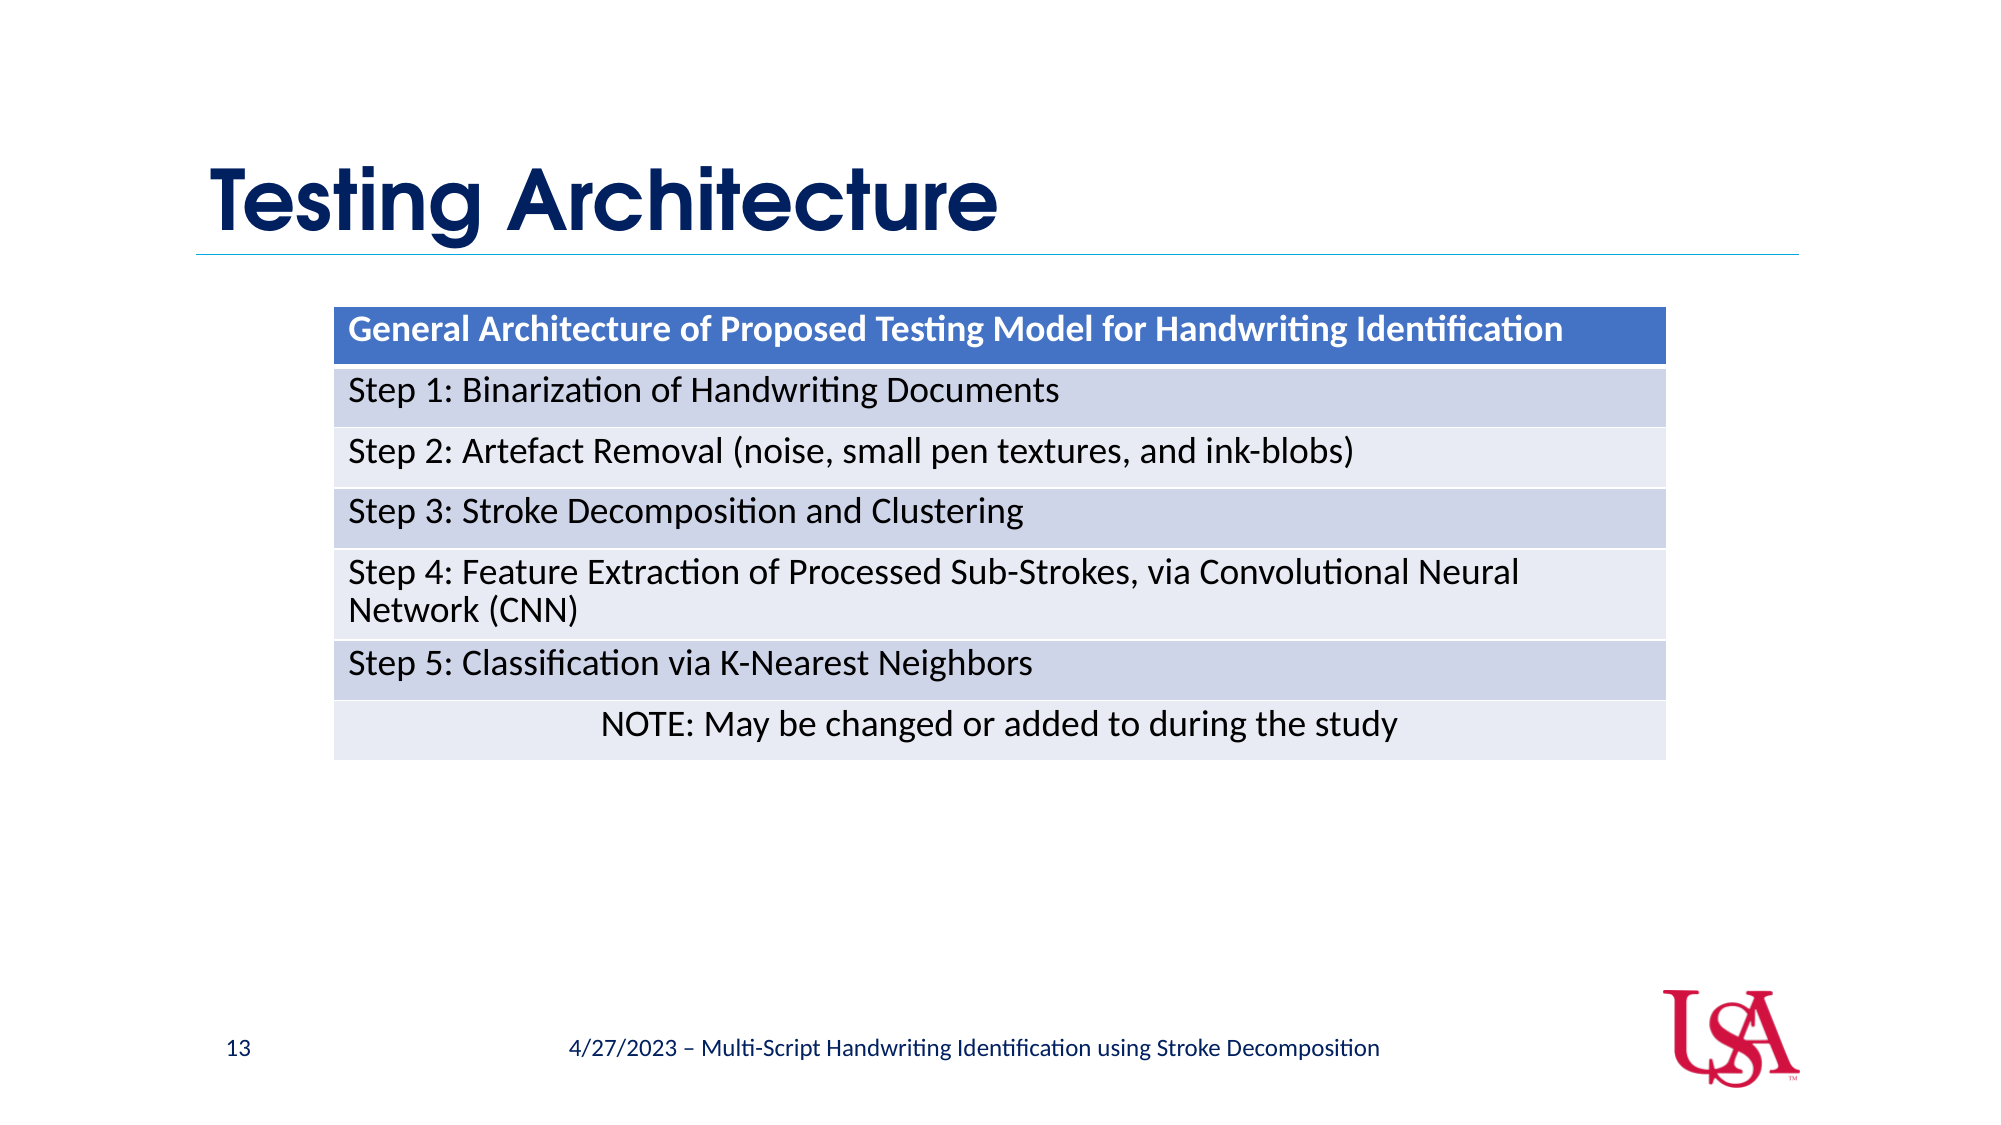

# Testing Architecture
| General Architecture of Proposed Testing Model for Handwriting Identification |
| --- |
| Step 1: Binarization of Handwriting Documents |
| Step 2: Artefact Removal (noise, small pen textures, and ink-blobs) |
| Step 3: Stroke Decomposition and Clustering |
| Step 4: Feature Extraction of Processed Sub-Strokes, via Convolutional Neural Network (CNN) |
| Step 5: Classification via K-Nearest Neighbors |
| NOTE: May be changed or added to during the study |
13
4/27/2023 – Multi-Script Handwriting Identification using Stroke Decomposition